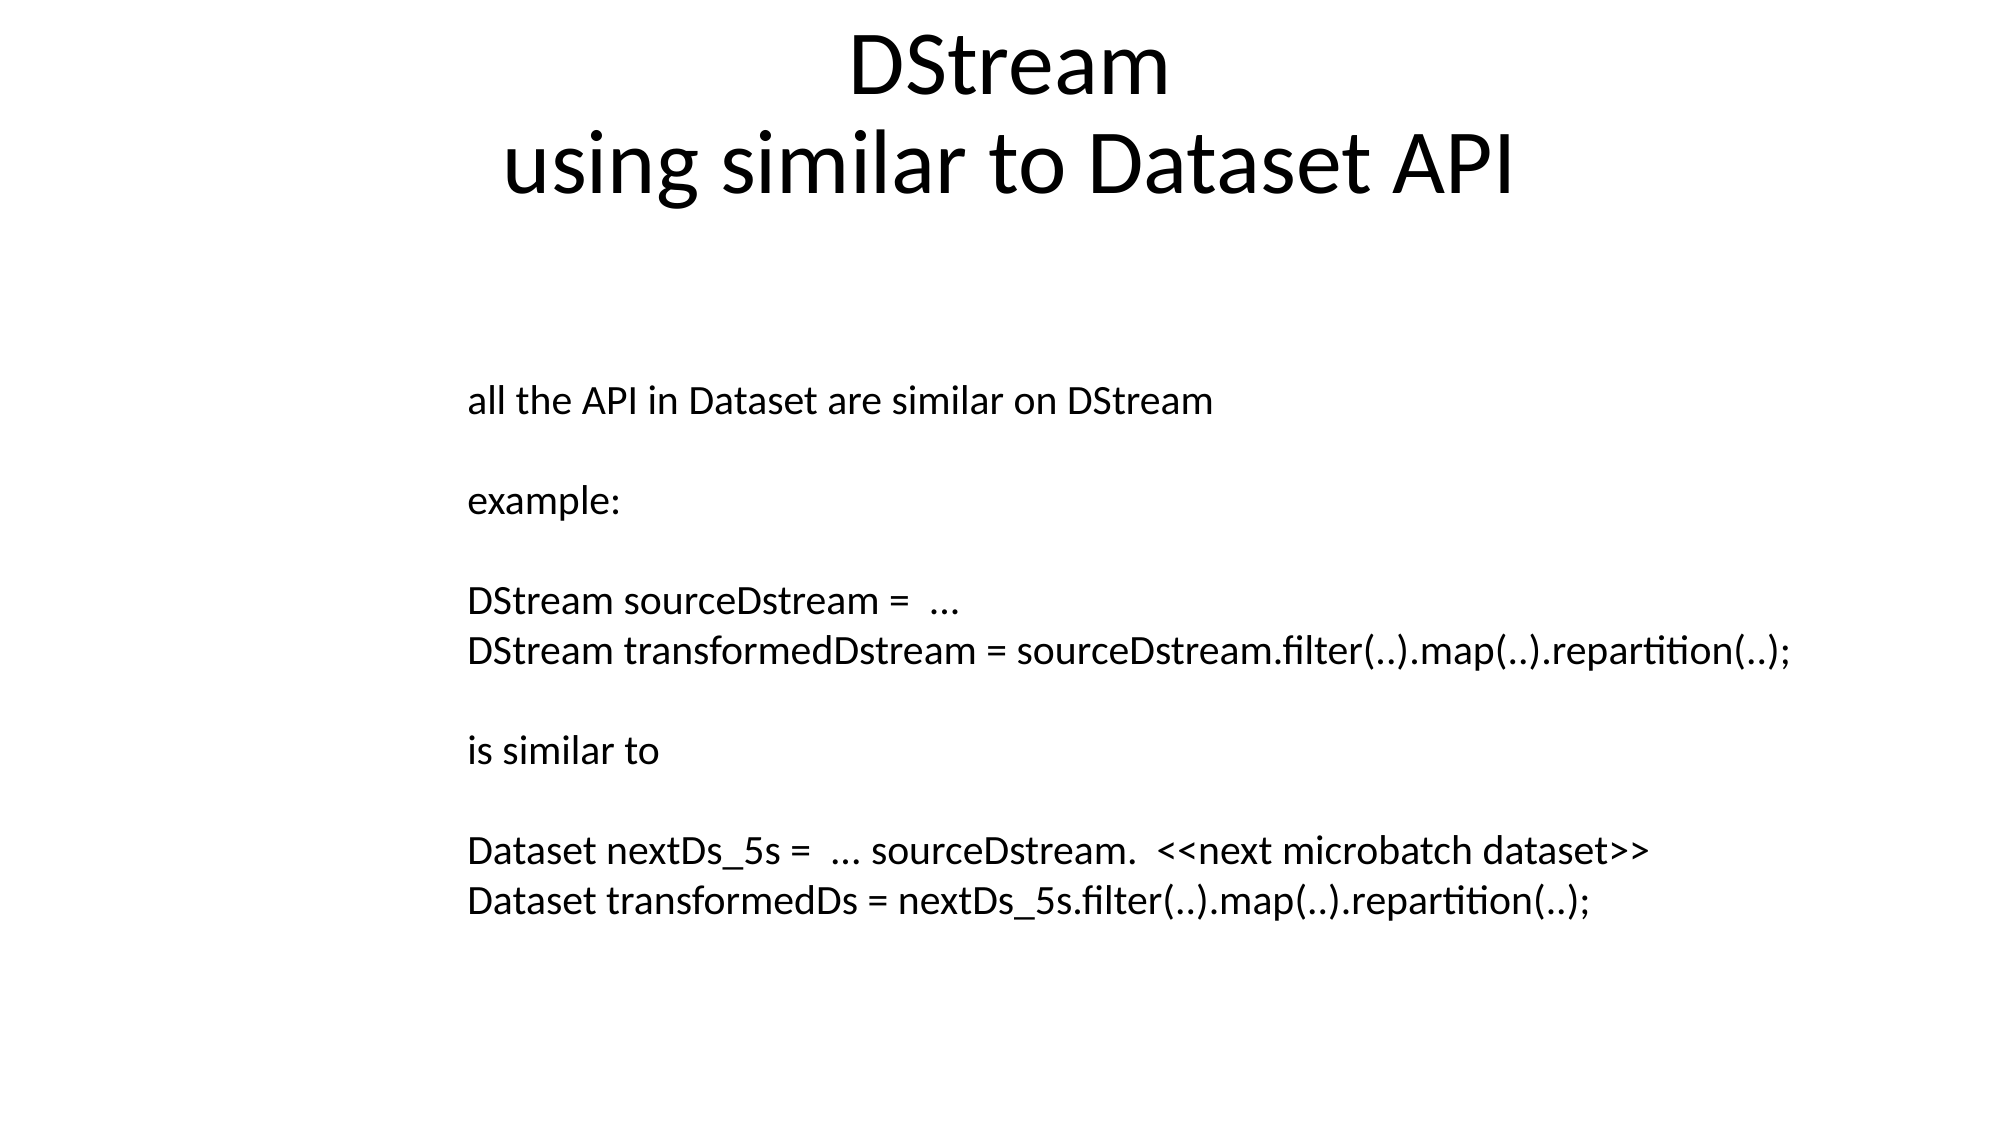

# DStream using similar to Dataset API
all the API in Dataset are similar on DStream

example:

DStream sourceDstream =  ...
DStream transformedDstream = sourceDstream.filter(..).map(..).repartition(..);

is similar to

Dataset nextDs_5s =  ... sourceDstream.  <<next microbatch dataset>>
Dataset transformedDs = nextDs_5s.filter(..).map(..).repartition(..);